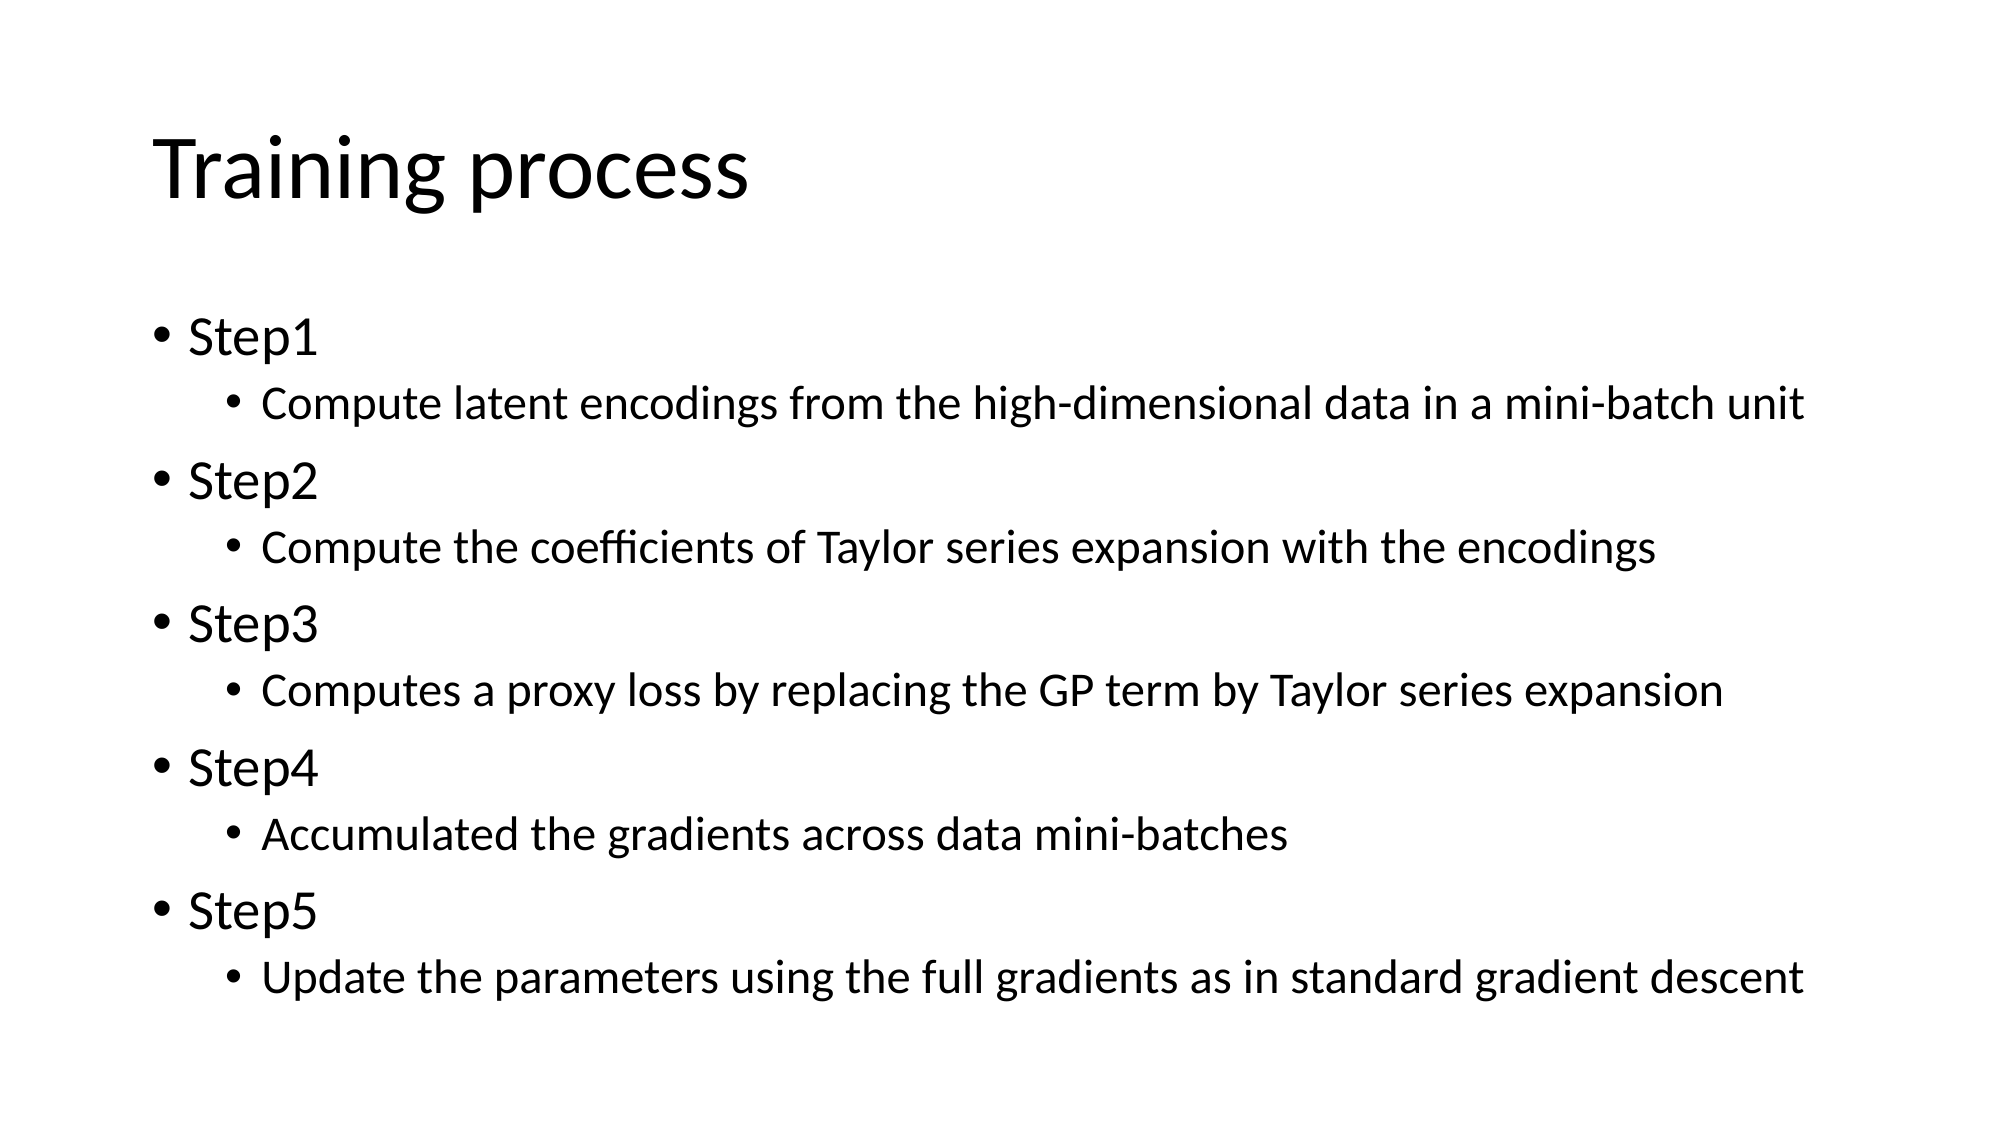

# Training process
Step1
Compute latent encodings from the high-dimensional data in a mini-batch unit
Step2
Compute the coefficients of Taylor series expansion with the encodings
Step3
Computes a proxy loss by replacing the GP term by Taylor series expansion
Step4
Accumulated the gradients across data mini-batches
Step5
Update the parameters using the full gradients as in standard gradient descent